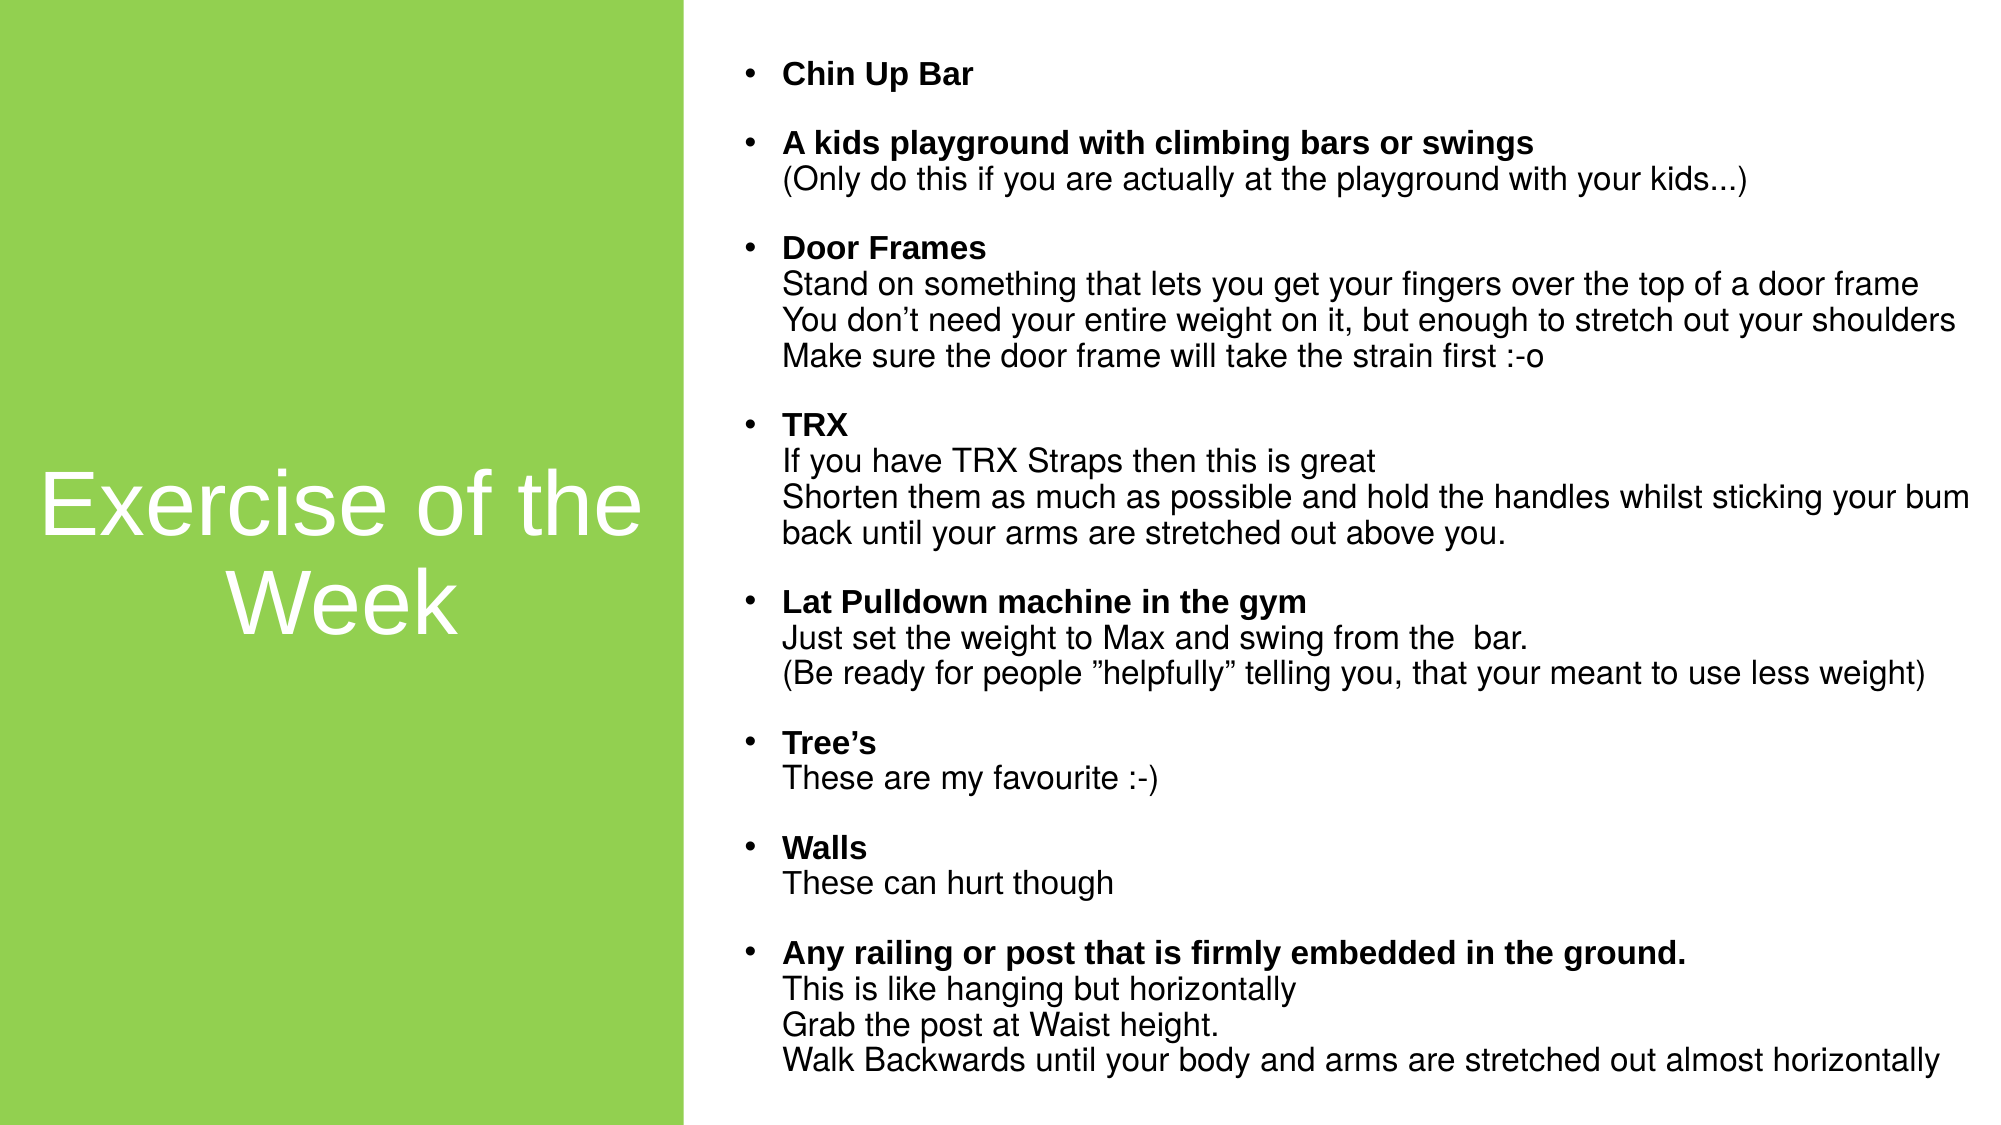

Chin Up Bar
A kids playground with climbing bars or swings
(Only do this if you are actually at the playground with your kids...)
Door Frames
Stand on something that lets you get your fingers over the top of a door frame
You don’t need your entire weight on it, but enough to stretch out your shoulders
Make sure the door frame will take the strain first :-o
TRX
If you have TRX Straps then this is great
Shorten them as much as possible and hold the handles whilst sticking your bum back until your arms are stretched out above you.
Lat Pulldown machine in the gym
Just set the weight to Max and swing from the  bar.
(Be ready for people ”helpfully” telling you, that your meant to use less weight)
Tree’s
These are my favourite :-)
Walls
These can hurt though
Any railing or post that is firmly embedded in the ground.
This is like hanging but horizontally
Grab the post at Waist height.
Walk Backwards until your body and arms are stretched out almost horizontally
# Exercise of the Week